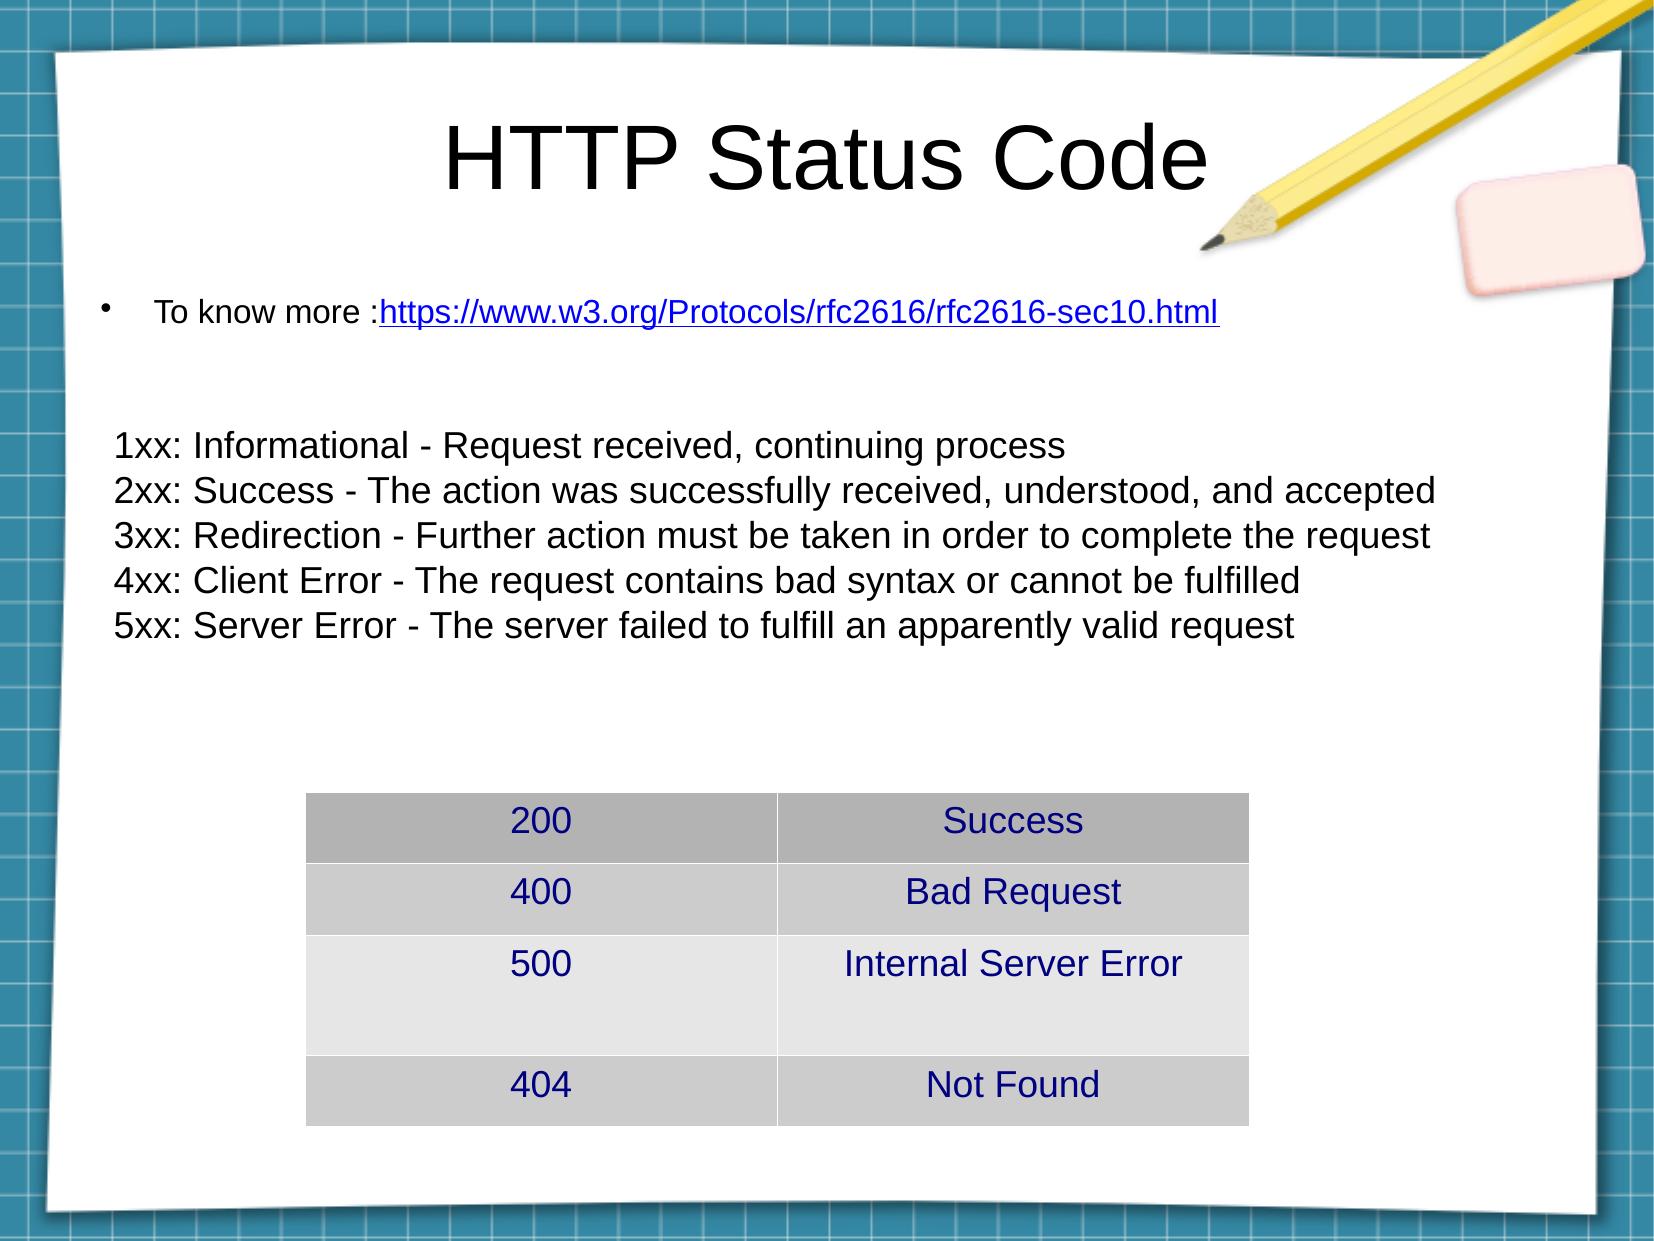

HTTP Status Code
To know more :https://www.w3.org/Protocols/rfc2616/rfc2616-sec10.html
1xx: Informational - Request received, continuing process
2xx: Success - The action was successfully received, understood, and accepted
3xx: Redirection - Further action must be taken in order to complete the request
4xx: Client Error - The request contains bad syntax or cannot be fulfilled
5xx: Server Error - The server failed to fulfill an apparently valid request
| 200 | Success |
| --- | --- |
| 400 | Bad Request |
| 500 | Internal Server Error |
| 404 | Not Found |